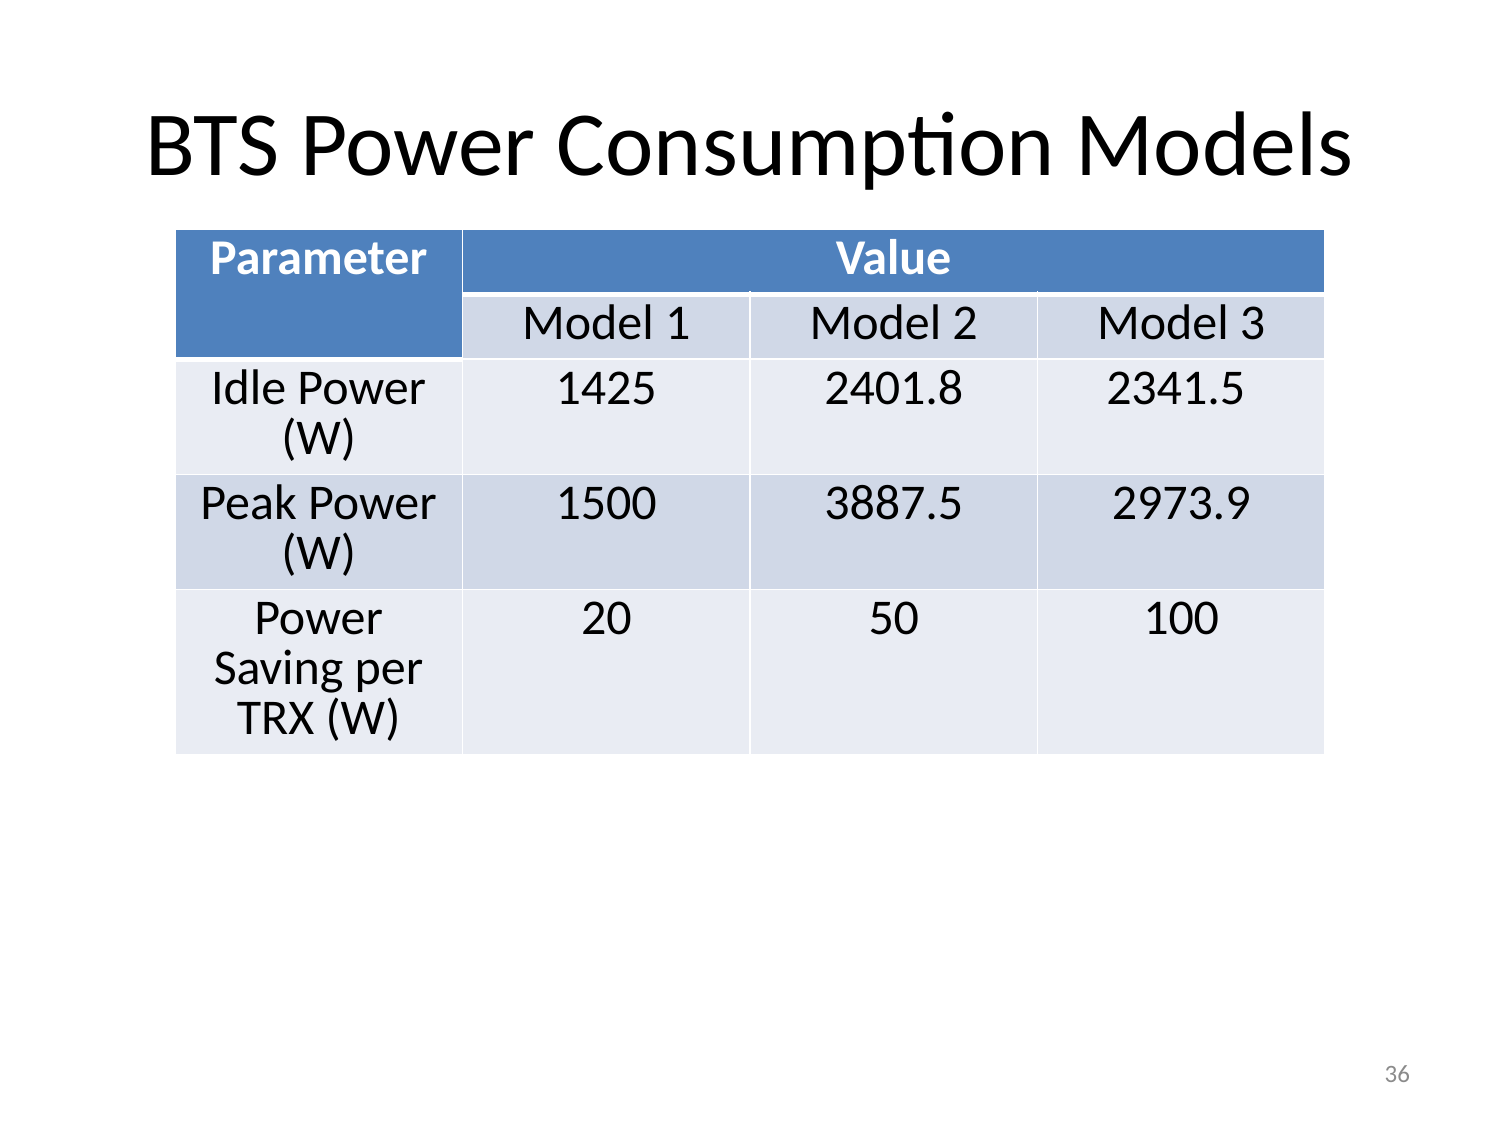

# BTS Power Consumption Models
| Parameter | Value |  |  |
| --- | --- | --- | --- |
|  | Model 1 | Model 2 | Model 3 |
| Idle Power (W) | 1425 | 2401.8 | 2341.5 |
| Peak Power (W) | 1500 | 3887.5 | 2973.9 |
| Power Saving per TRX (W) | 20 | 50 | 100 |
36